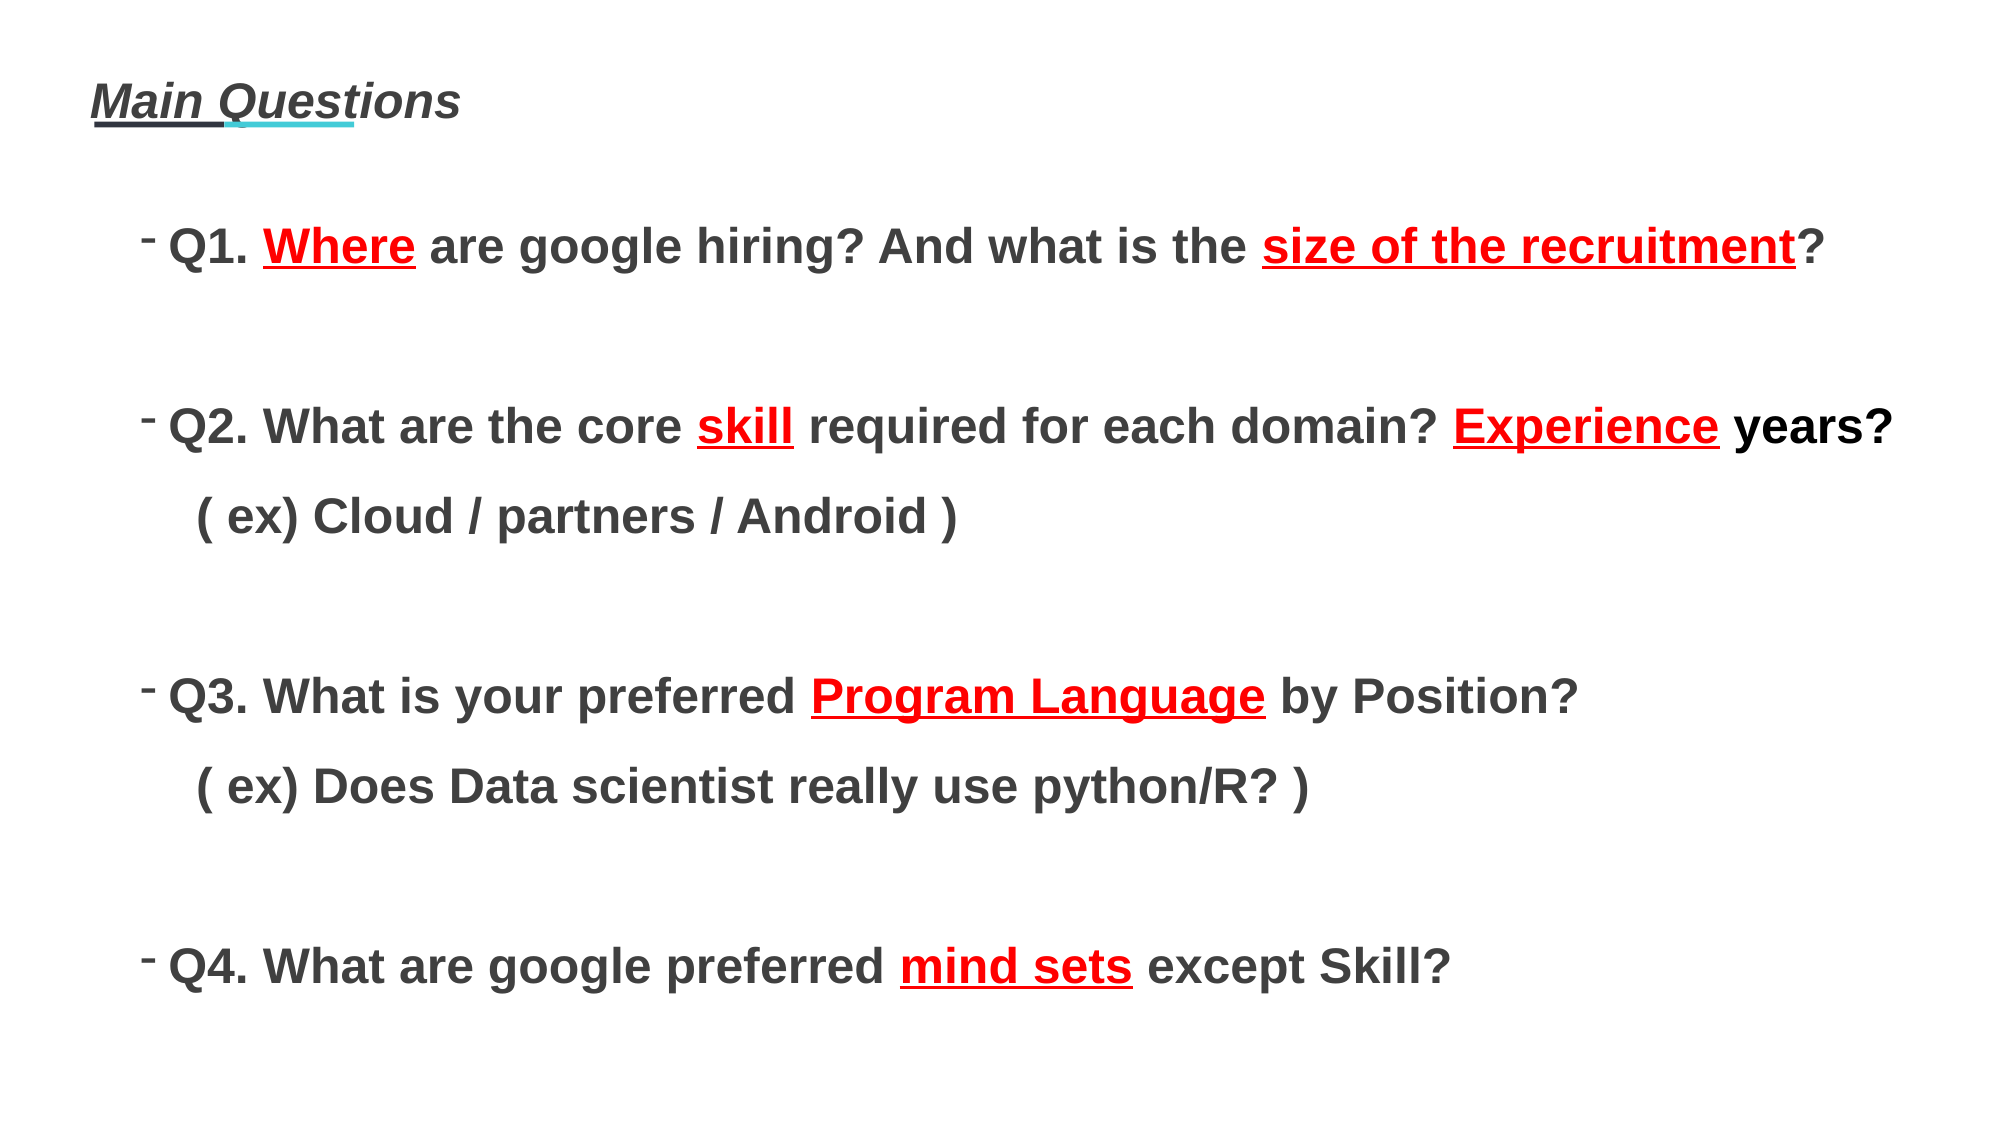

Main Questions

Q1. Where are google hiring? And what is the size of the recruitment?

Q2. What are the core skill required for each domain? Experience years?
    ( ex) Cloud / partners / Android )

Q3. What is your preferred Program Language by Position?
    ( ex) Does Data scientist really use python/R? )

Q4. What are google preferred mind sets except Skill?